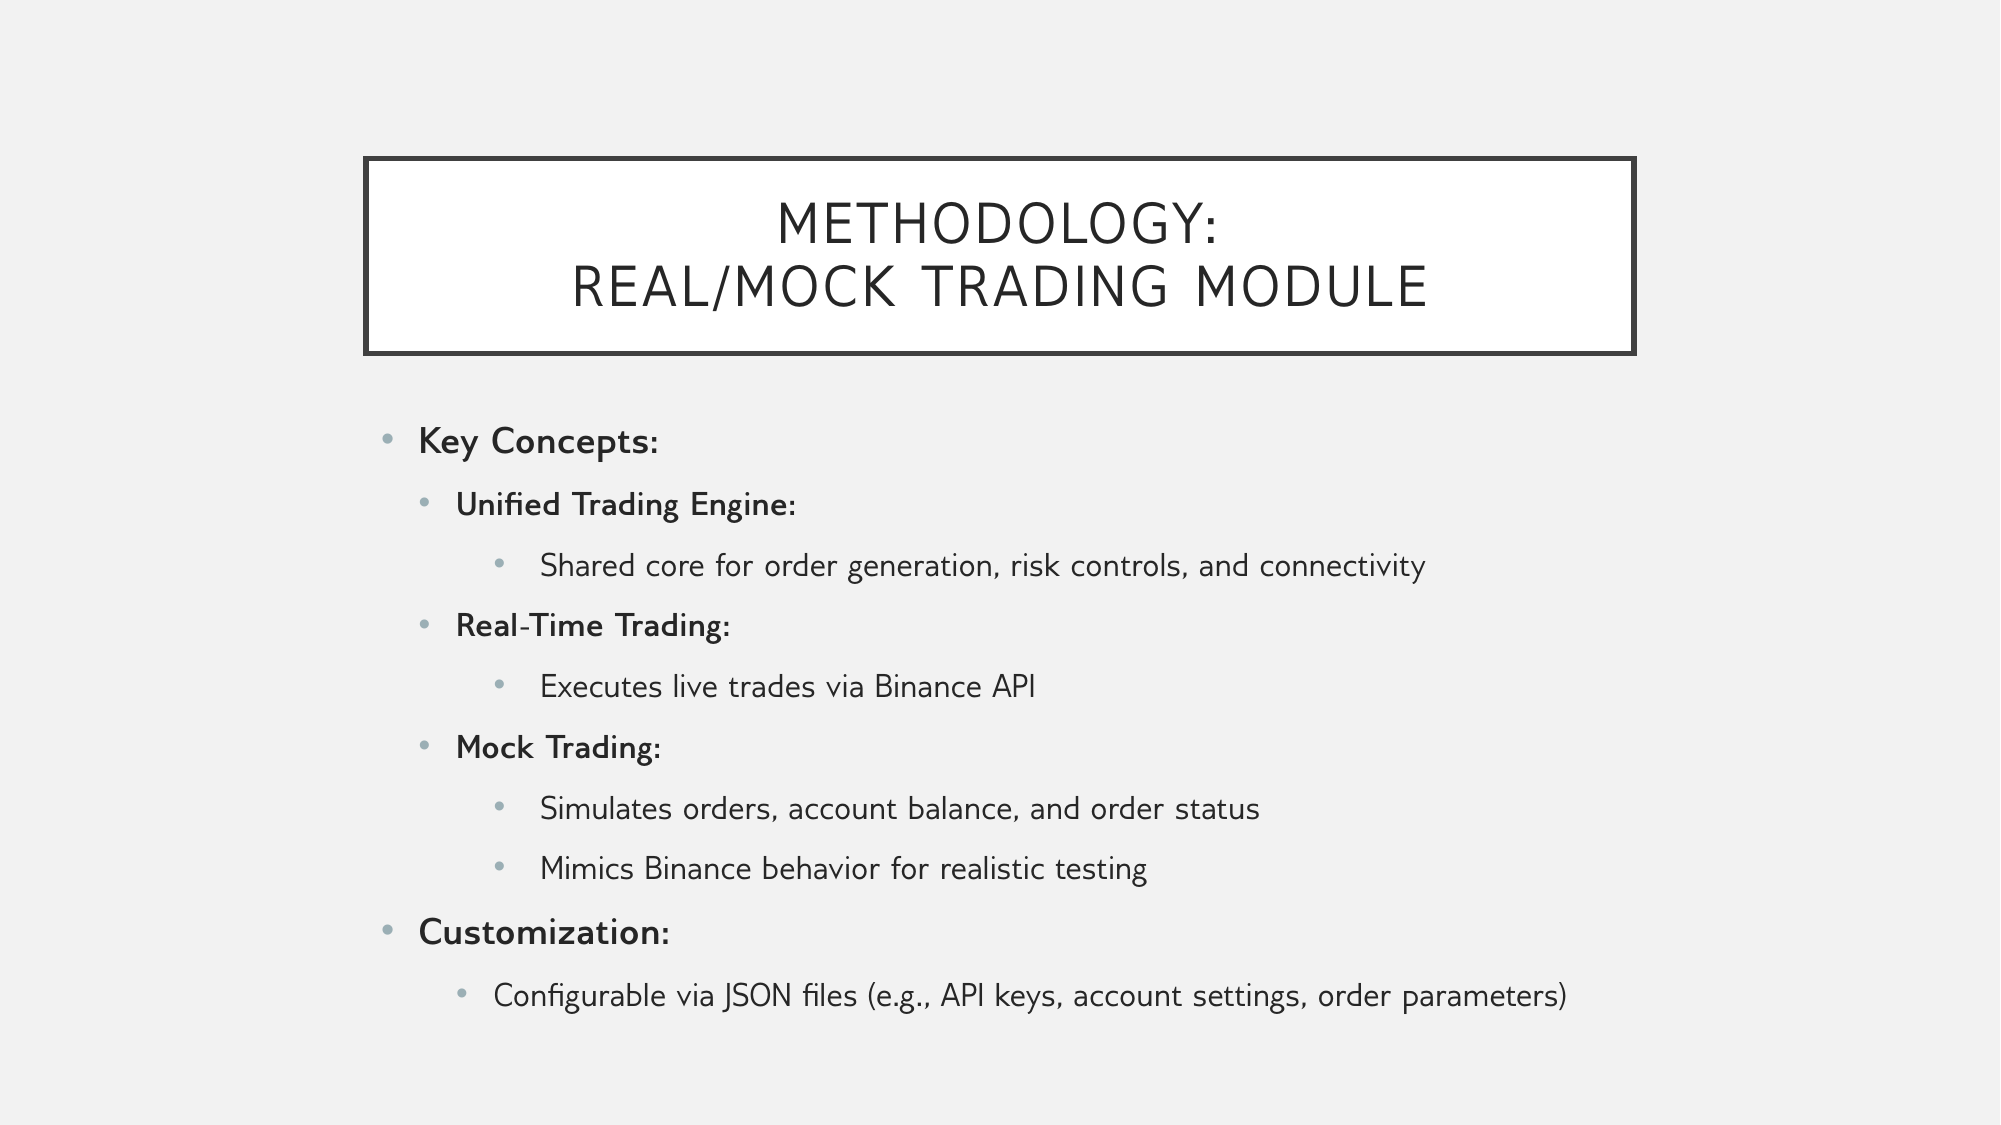

# Methodology: Real/Mock Trading module
Key Concepts:
Unified Trading Engine:
Shared core for order generation, risk controls, and connectivity
Real-Time Trading:
Executes live trades via Binance API
Mock Trading:
Simulates orders, account balance, and order status
Mimics Binance behavior for realistic testing
Customization:
Configurable via JSON files (e.g., API keys, account settings, order parameters)